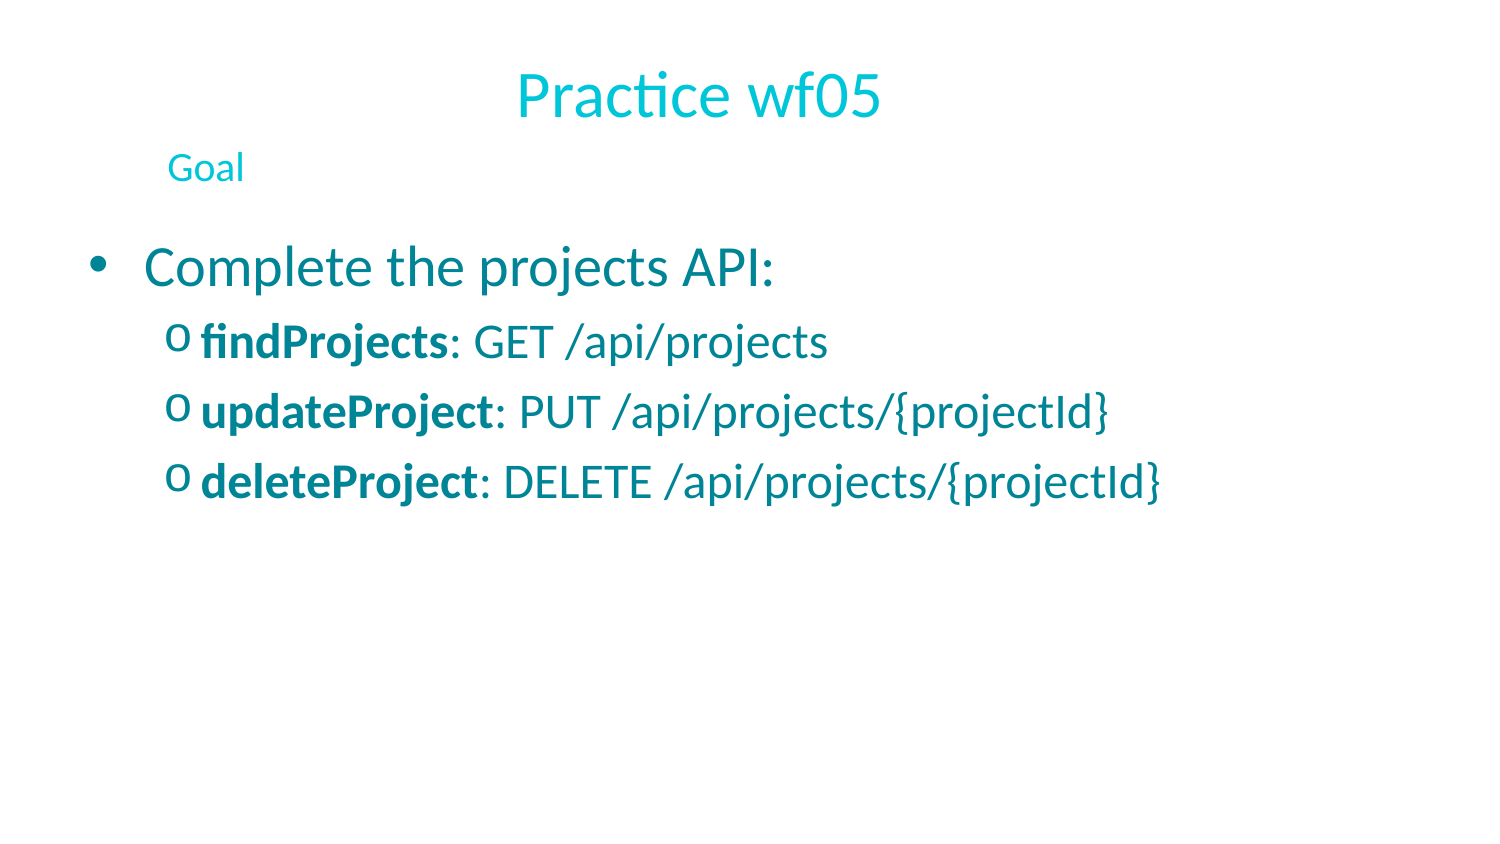

# Practice wf05
Goal
Complete the projects API:
findProjects: GET /api/projects
updateProject: PUT /api/projects/{projectId}
deleteProject: DELETE /api/projects/{projectId}